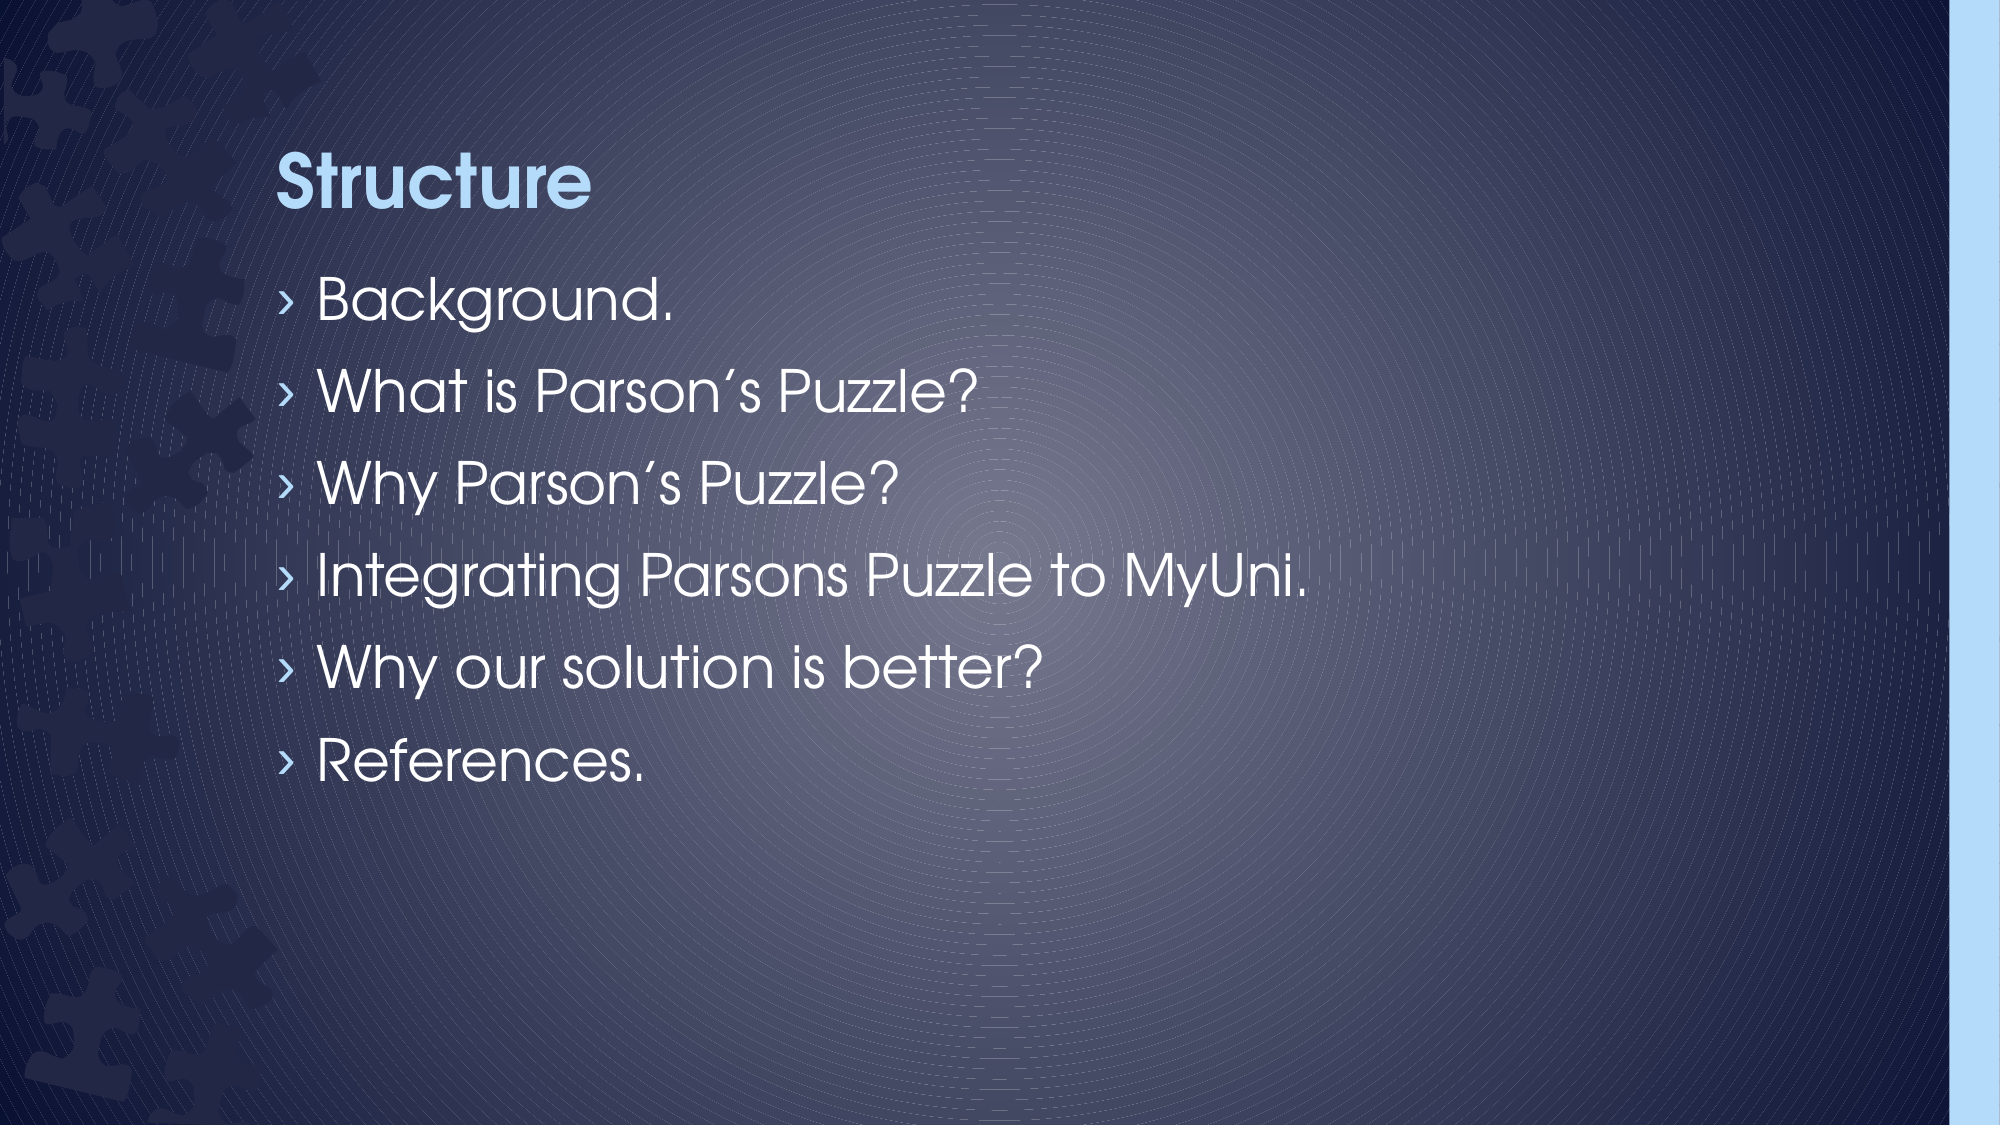

# Structure
Background.
What is Parson’s Puzzle?
Why Parson’s Puzzle?
Integrating Parsons Puzzle to MyUni.
Why our solution is better?
References.